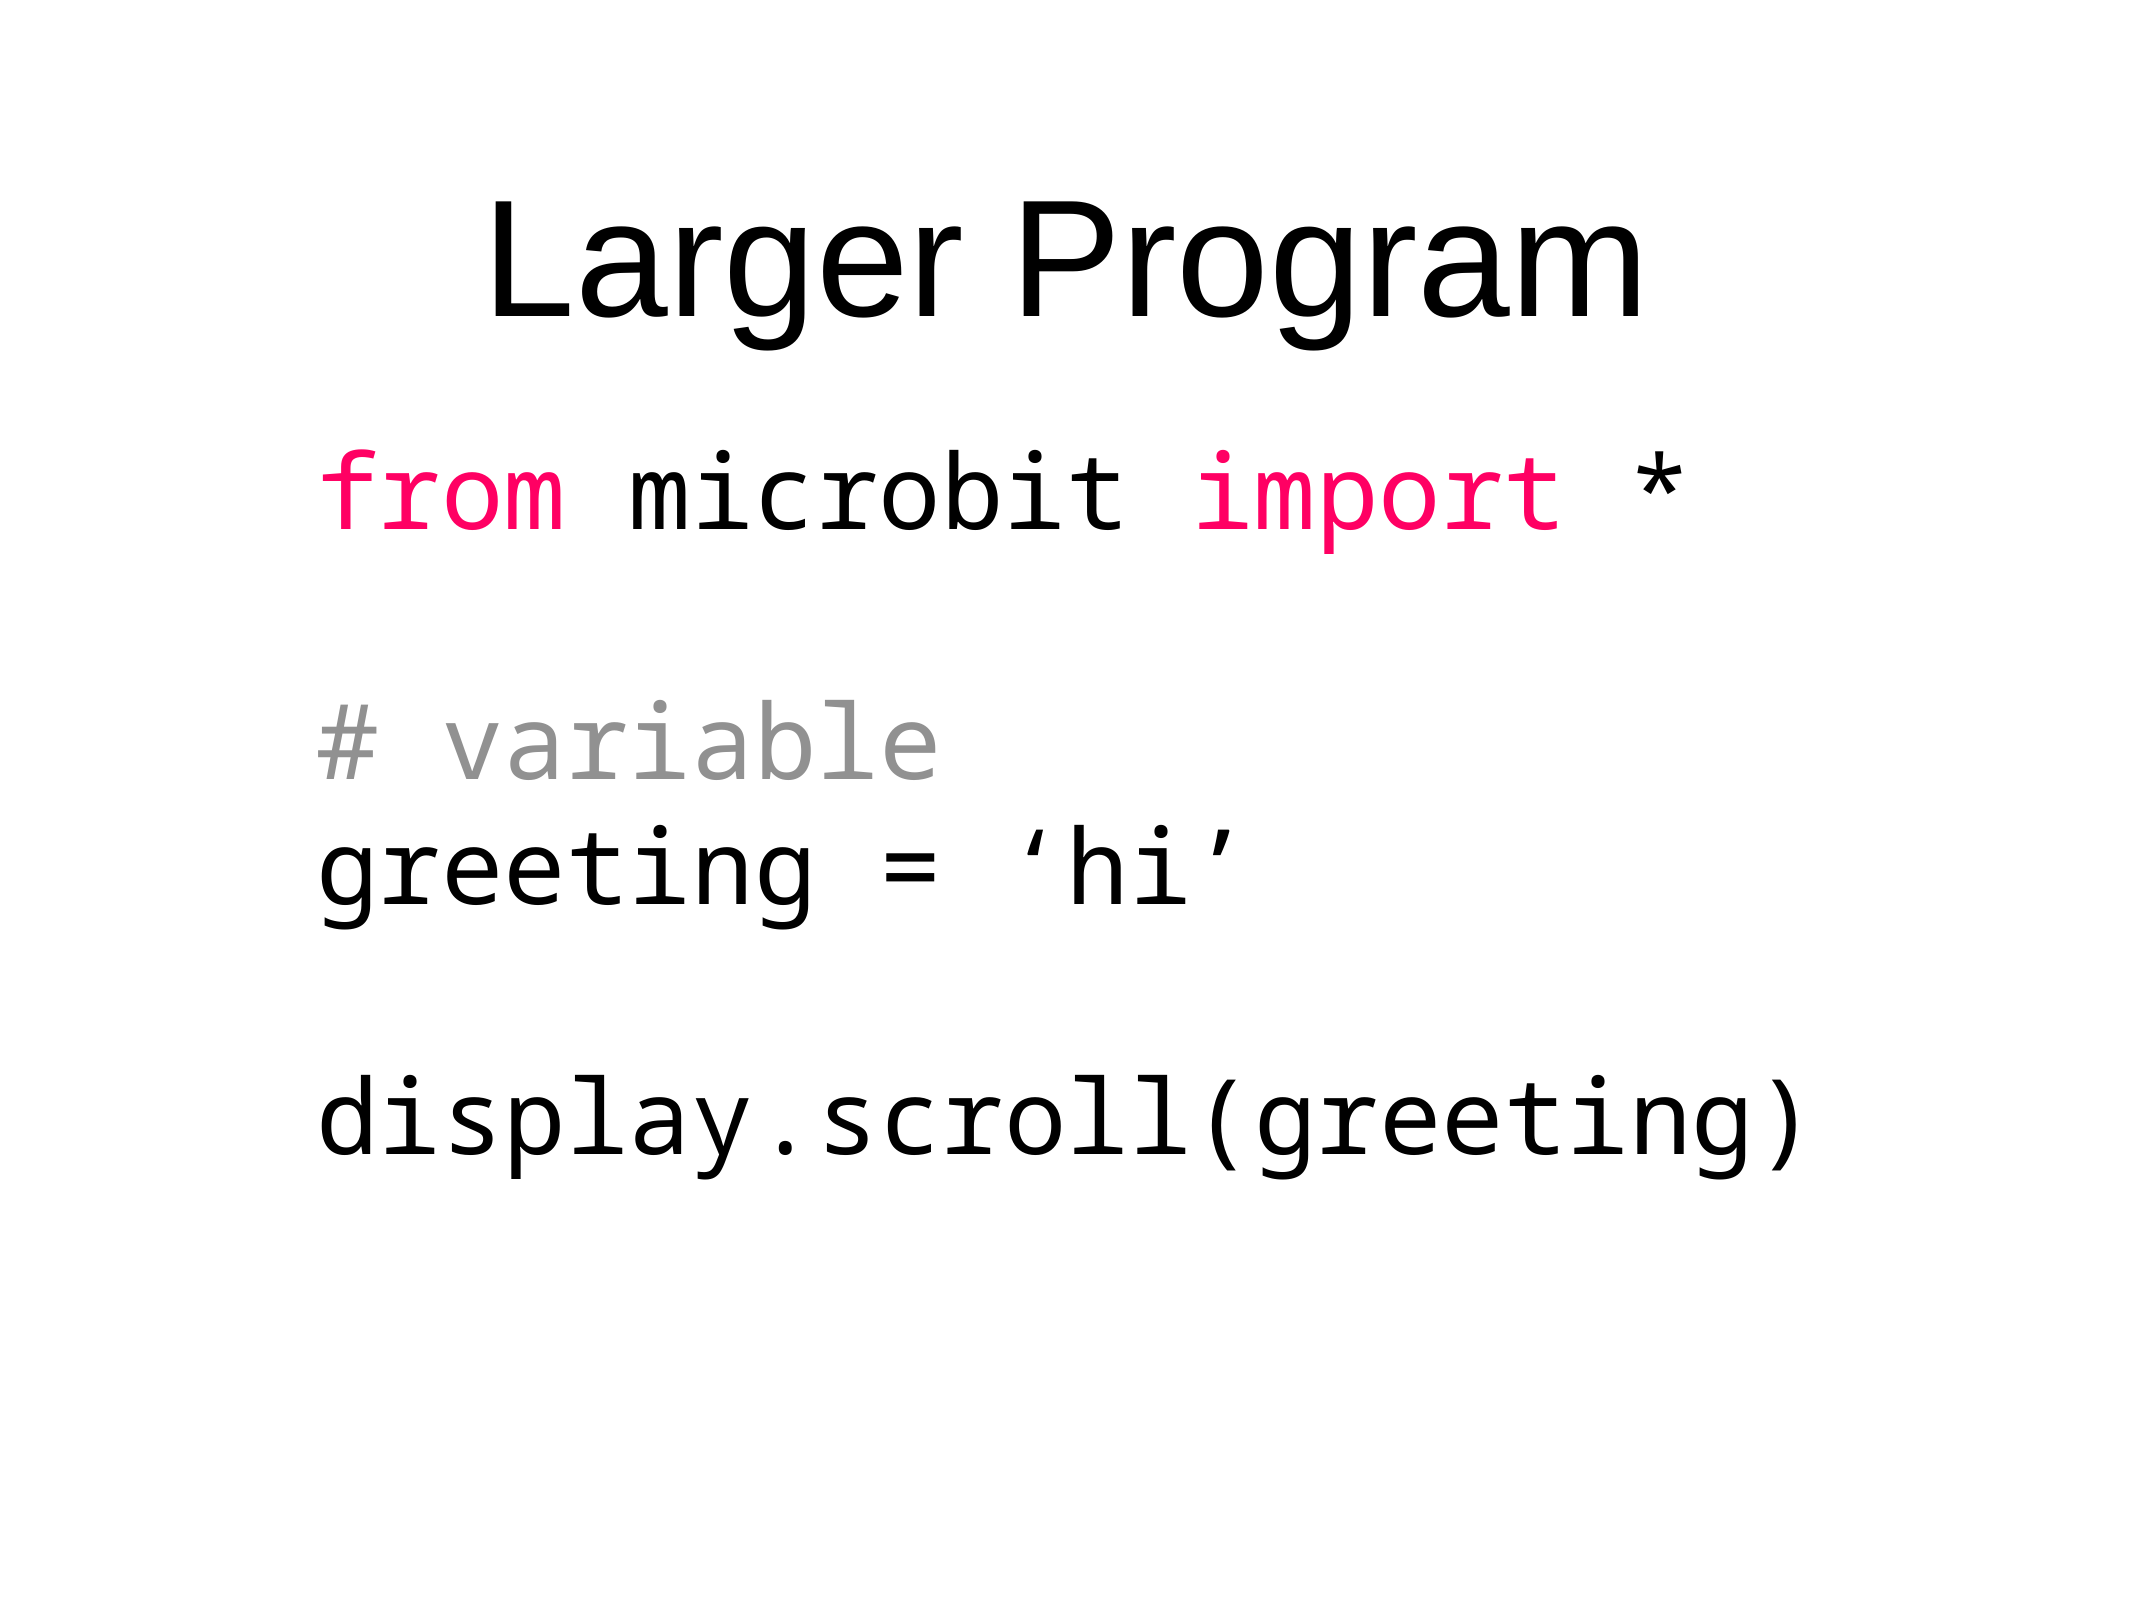

# Larger Program
from microbit import *

# variable
greeting = ‘hi’

display.scroll(greeting)